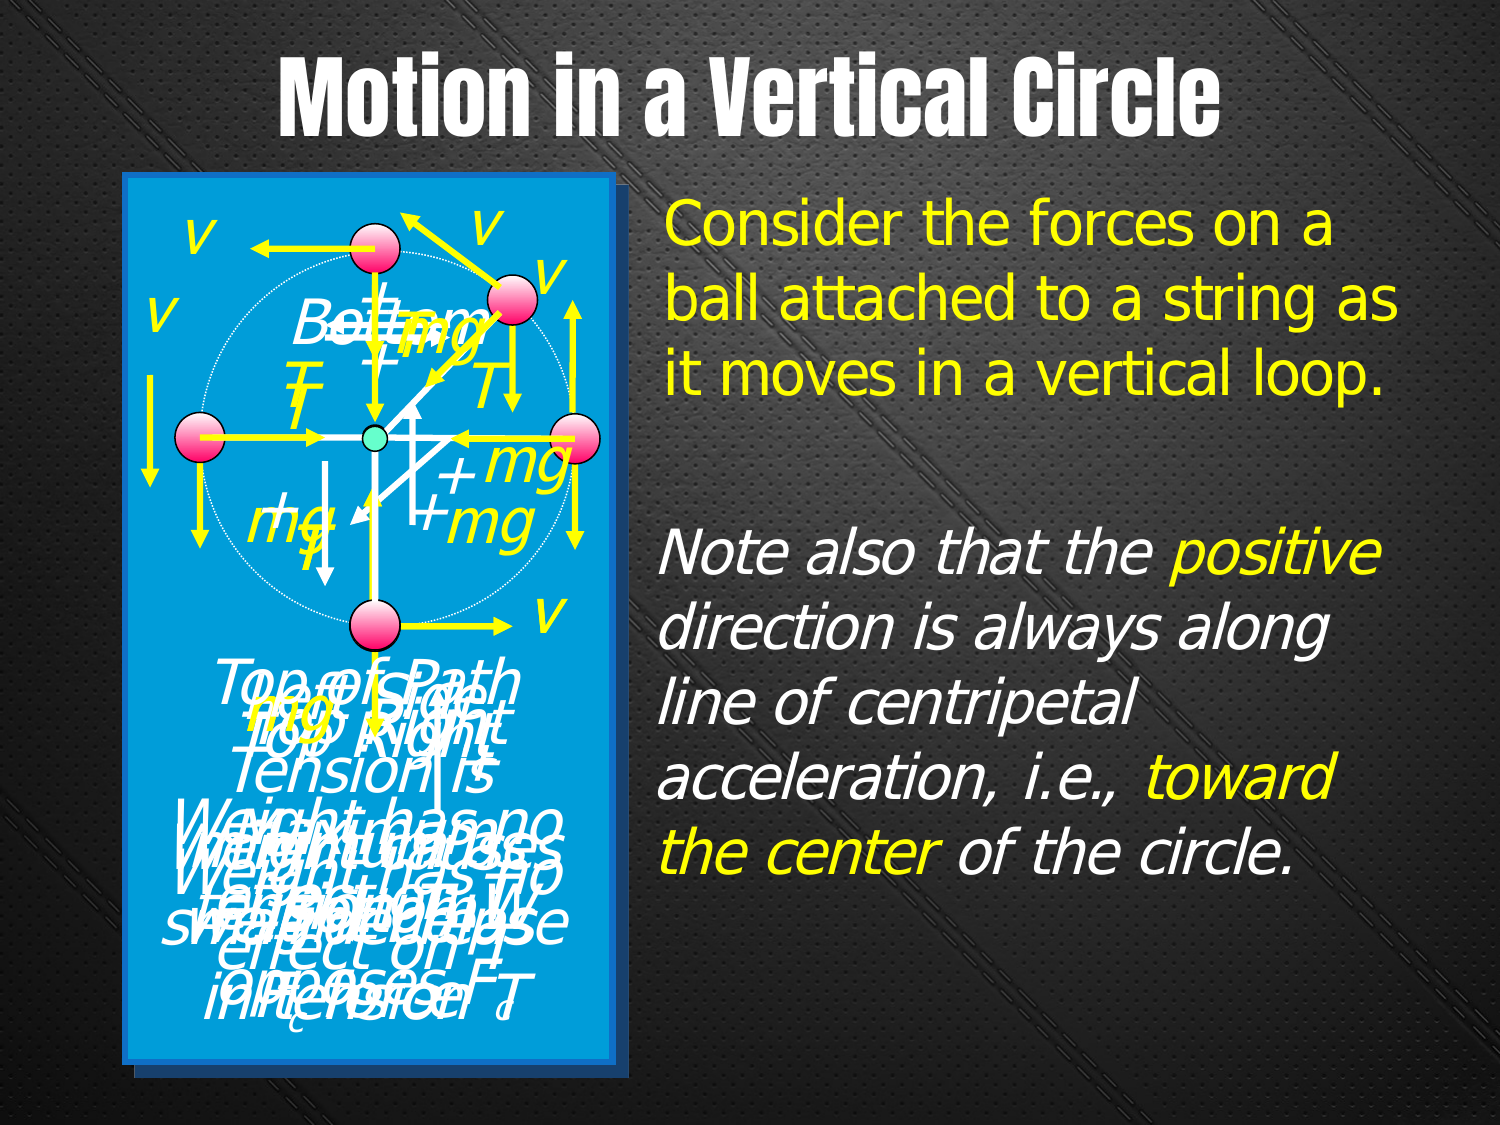

# Motion in a Vertical Circle

v

mg
T

+
Top Right
Weight causes small decrease in tension T
Consider the forces on a ball attached to a string as it moves in a vertical loop.
v

mg

T
Top of Path
Tension is minimum as weight helps Fc force
+

v

T

mg

+
Top Right
Weight has no effect on T
+
v
T

mg

Left Side
Weight has no effect on T
Bottom
+

T
v

mg

Maximum tension T, W opposes Fc

T
v

mg
+

Bottom
Note also that the positive direction is always along line of centripetal acceleration, i.e., toward the center of the circle.